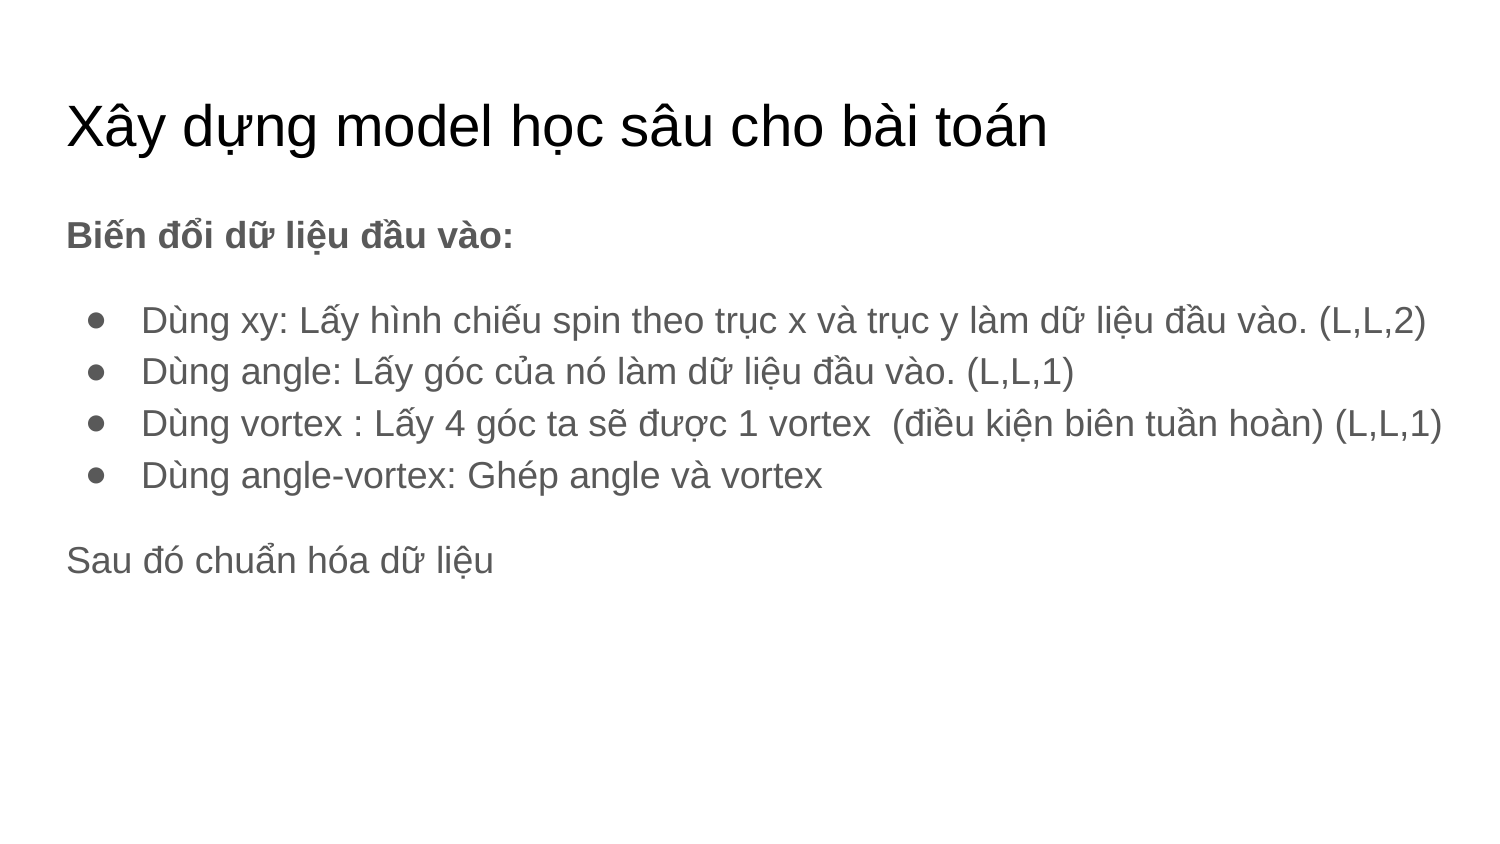

# Xây dựng model học sâu cho bài toán
Biến đổi dữ liệu đầu vào:
Dùng xy: Lấy hình chiếu spin theo trục x và trục y làm dữ liệu đầu vào. (L,L,2)
Dùng angle: Lấy góc của nó làm dữ liệu đầu vào. (L,L,1)
Dùng vortex : Lấy 4 góc ta sẽ được 1 vortex  (điều kiện biên tuần hoàn) (L,L,1)
Dùng angle-vortex: Ghép angle và vortex
Sau đó chuẩn hóa dữ liệu